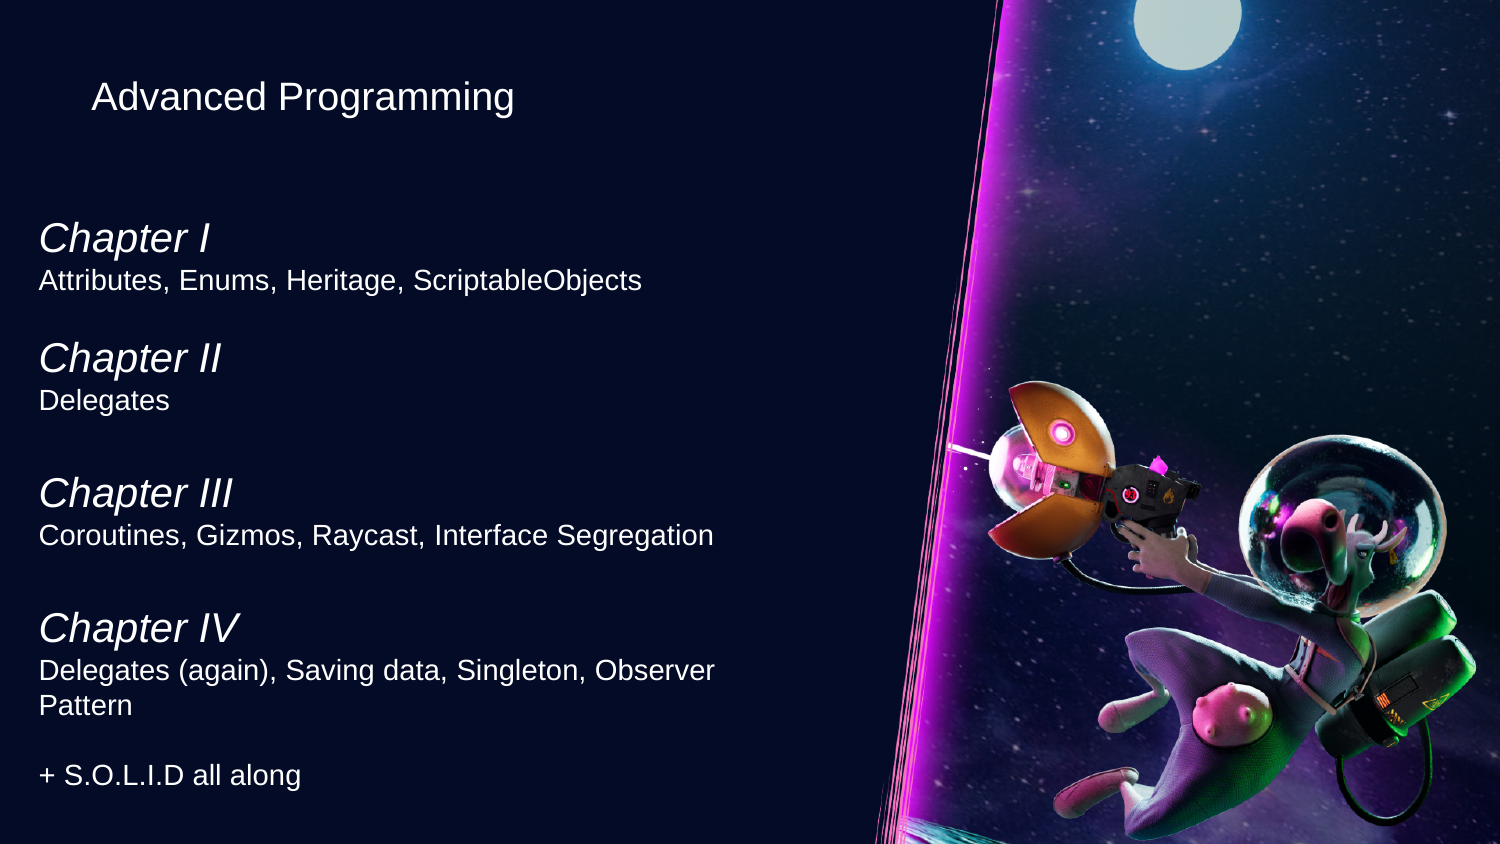

Advanced Programming
Chapter I
Attributes, Enums, Heritage, ScriptableObjects

Chapter II
Delegates

Chapter III
Coroutines, Gizmos, Raycast, Interface Segregation

Chapter IV
Delegates (again), Saving data, Singleton, Observer Pattern

+ S.O.L.I.D all along